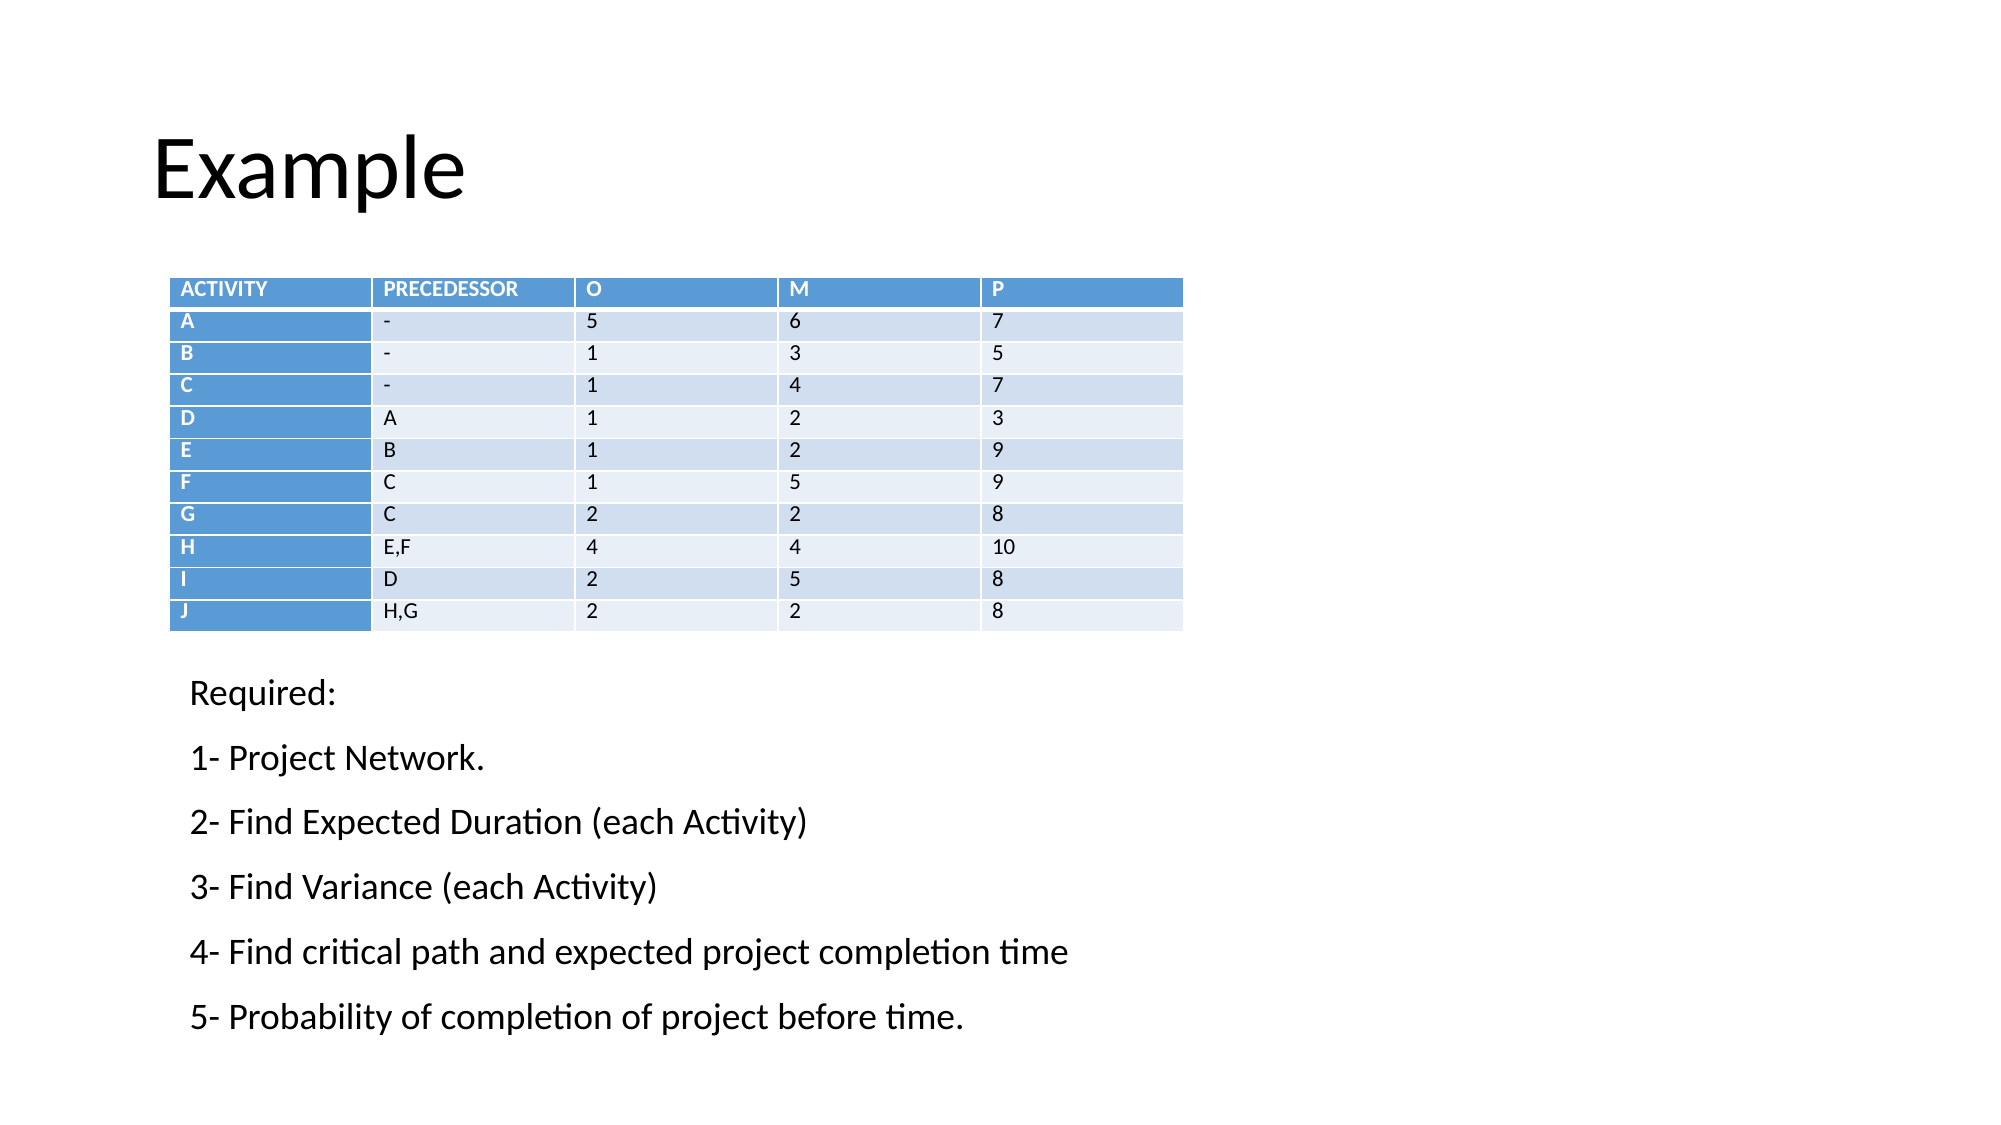

# Example
| ACTIVITY | PRECEDESSOR | O | M | P |
| --- | --- | --- | --- | --- |
| A | - | 5 | 6 | 7 |
| B | - | 1 | 3 | 5 |
| C | - | 1 | 4 | 7 |
| D | A | 1 | 2 | 3 |
| E | B | 1 | 2 | 9 |
| F | C | 1 | 5 | 9 |
| G | C | 2 | 2 | 8 |
| H | E,F | 4 | 4 | 10 |
| I | D | 2 | 5 | 8 |
| J | H,G | 2 | 2 | 8 |
Required:
1- Project Network.
2- Find Expected Duration (each Activity)
3- Find Variance (each Activity)
4- Find critical path and expected project completion time
5- Probability of completion of project before time.